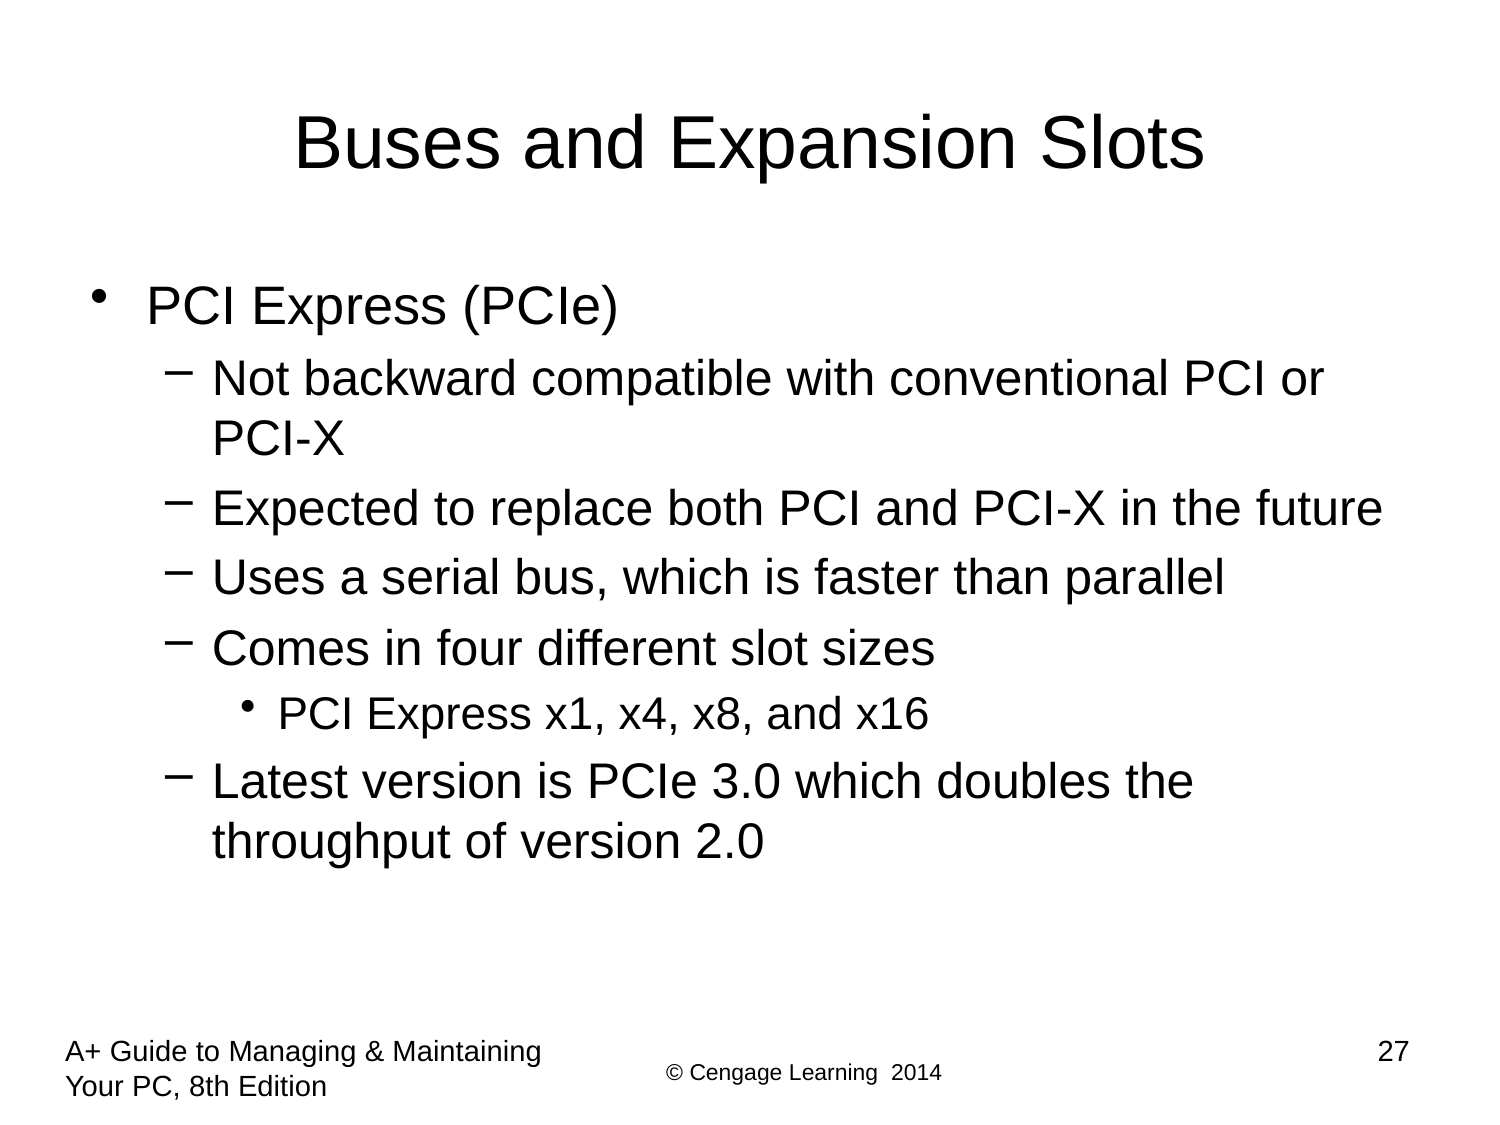

# Buses and Expansion Slots
PCI Express (PCIe)
Not backward compatible with conventional PCI or PCI-X
Expected to replace both PCI and PCI-X in the future
Uses a serial bus, which is faster than parallel
Comes in four different slot sizes
PCI Express x1, x4, x8, and x16
Latest version is PCIe 3.0 which doubles the throughput of version 2.0
27
A+ Guide to Managing & Maintaining Your PC, 8th Edition